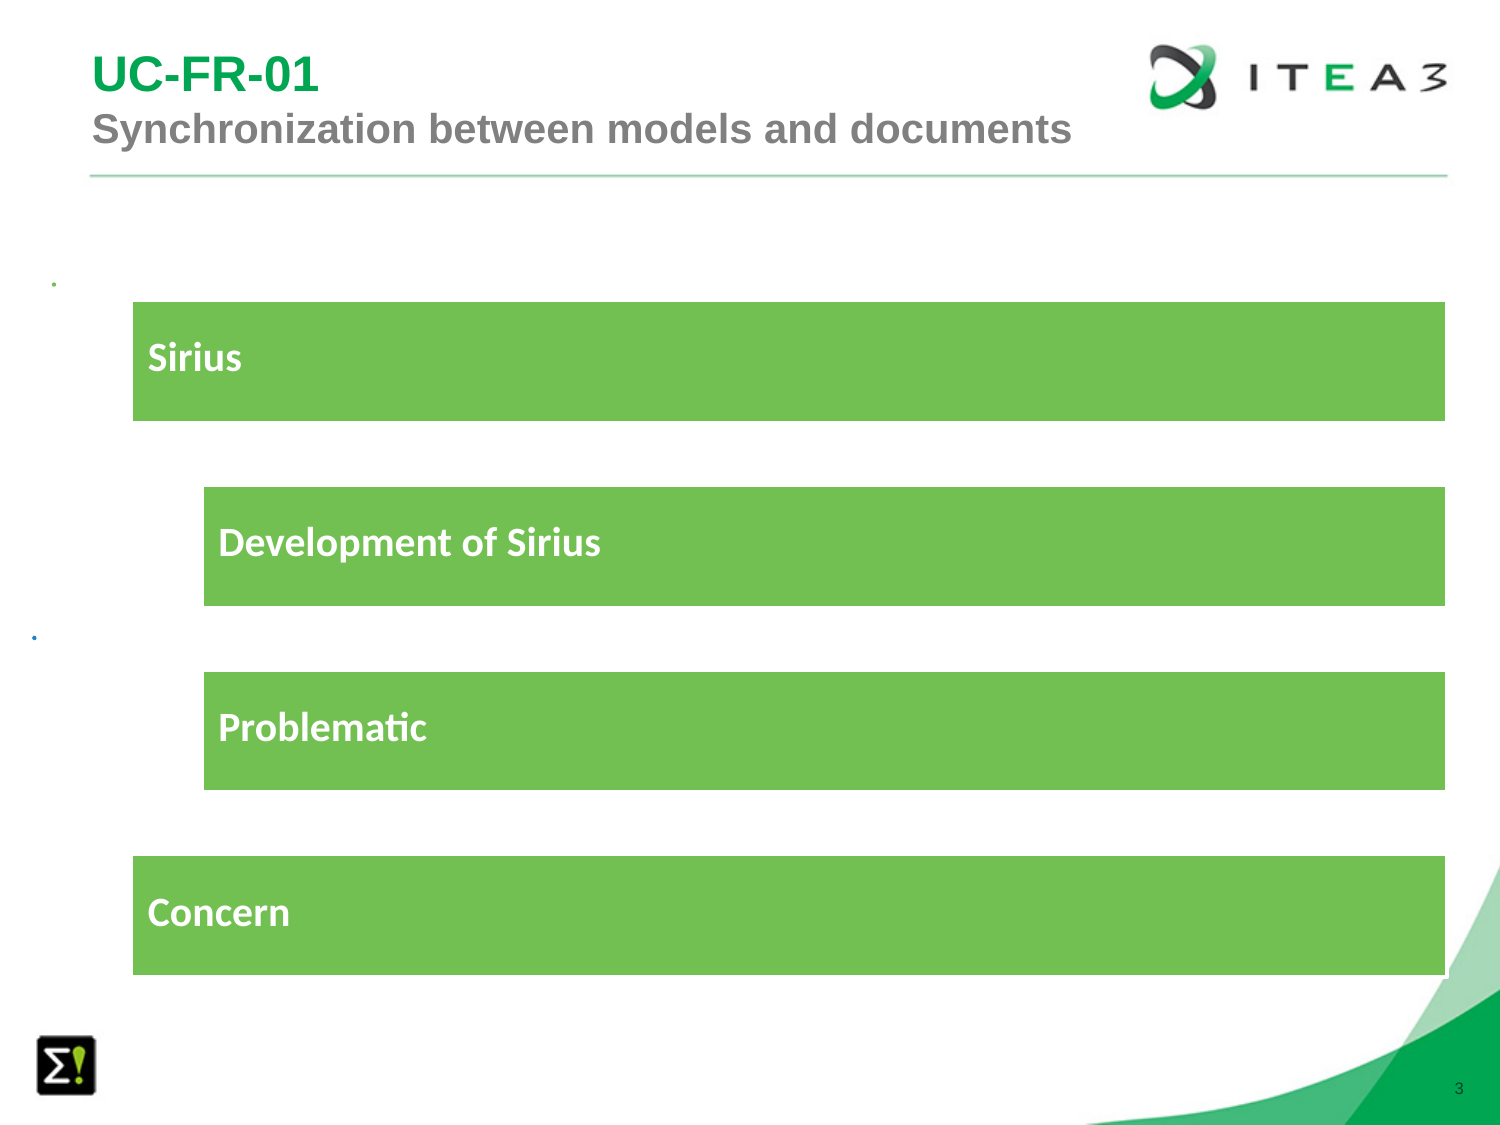

# UC-FR-01 Synchronization between models and documents
Sirius
Development of Sirius
Problematic
Concern